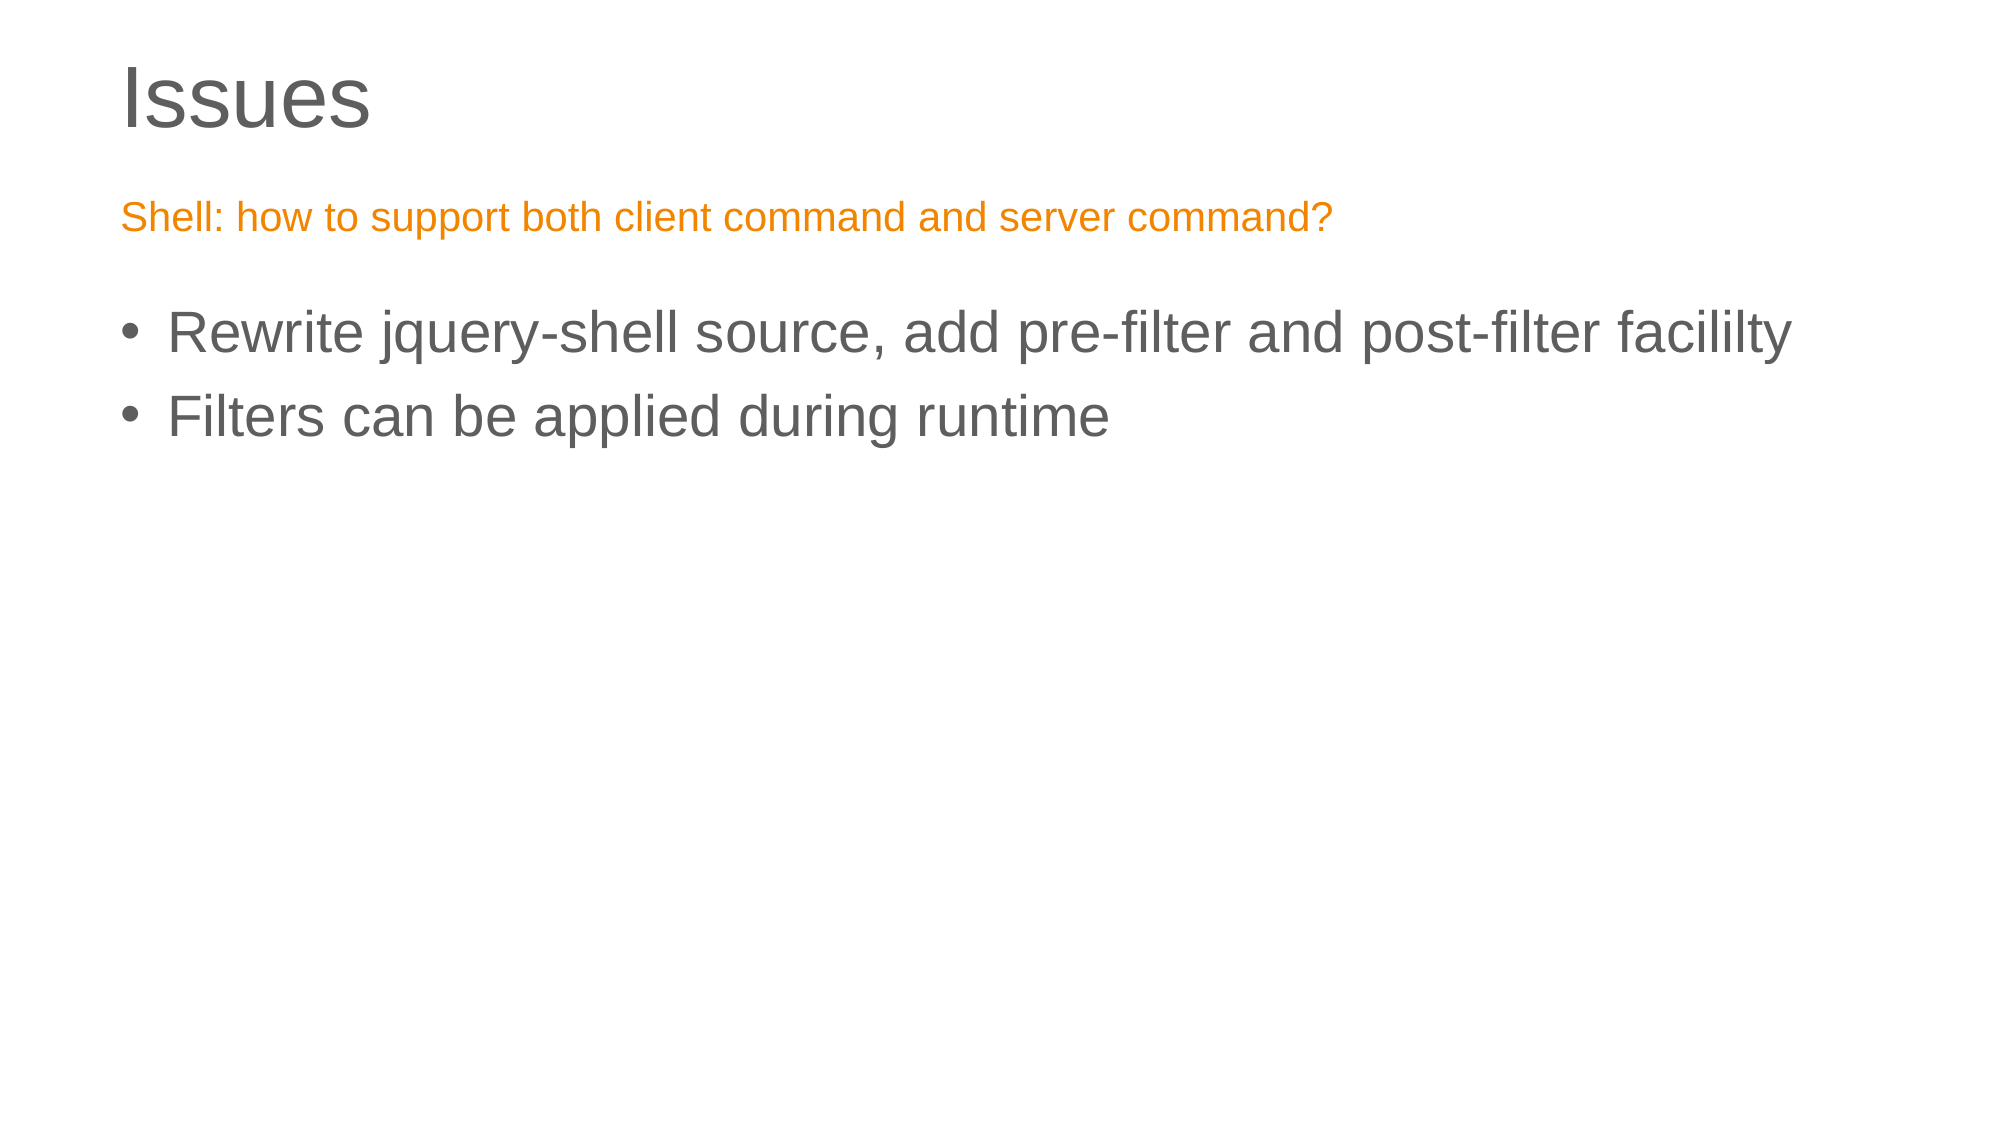

# Issues
Shell: how to support both client command and server command?

Rewrite jquery-shell source, add pre-filter and post-filter facililty
Filters can be applied during runtime